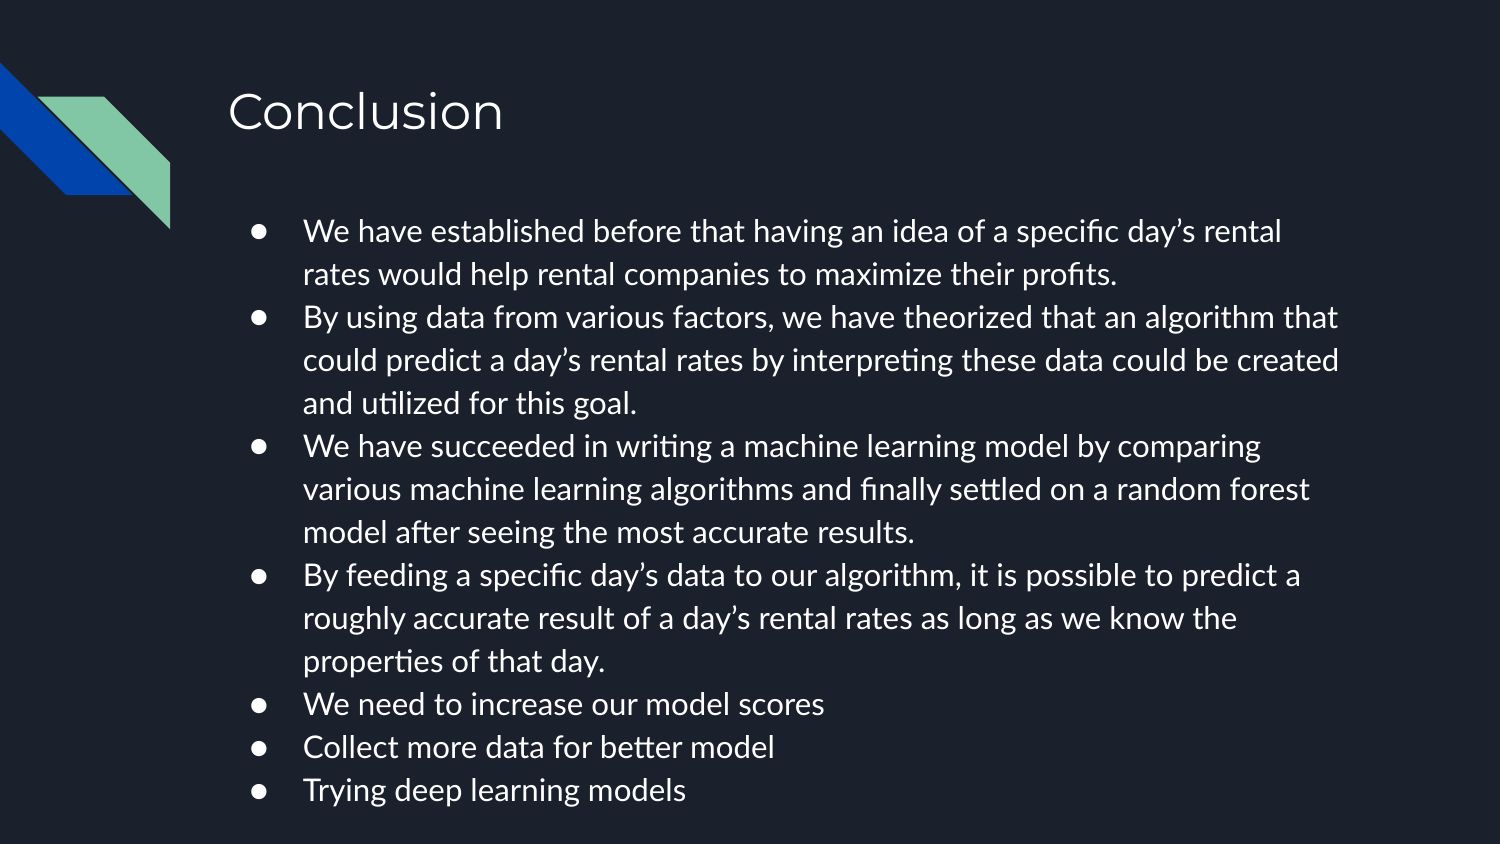

# Conclusion
We have established before that having an idea of a specific day’s rental rates would help rental companies to maximize their profits.
By using data from various factors, we have theorized that an algorithm that could predict a day’s rental rates by interpreting these data could be created and utilized for this goal.
We have succeeded in writing a machine learning model by comparing various machine learning algorithms and finally settled on a random forest model after seeing the most accurate results.
By feeding a specific day’s data to our algorithm, it is possible to predict a roughly accurate result of a day’s rental rates as long as we know the properties of that day.
We need to increase our model scores
Collect more data for better model
Trying deep learning models